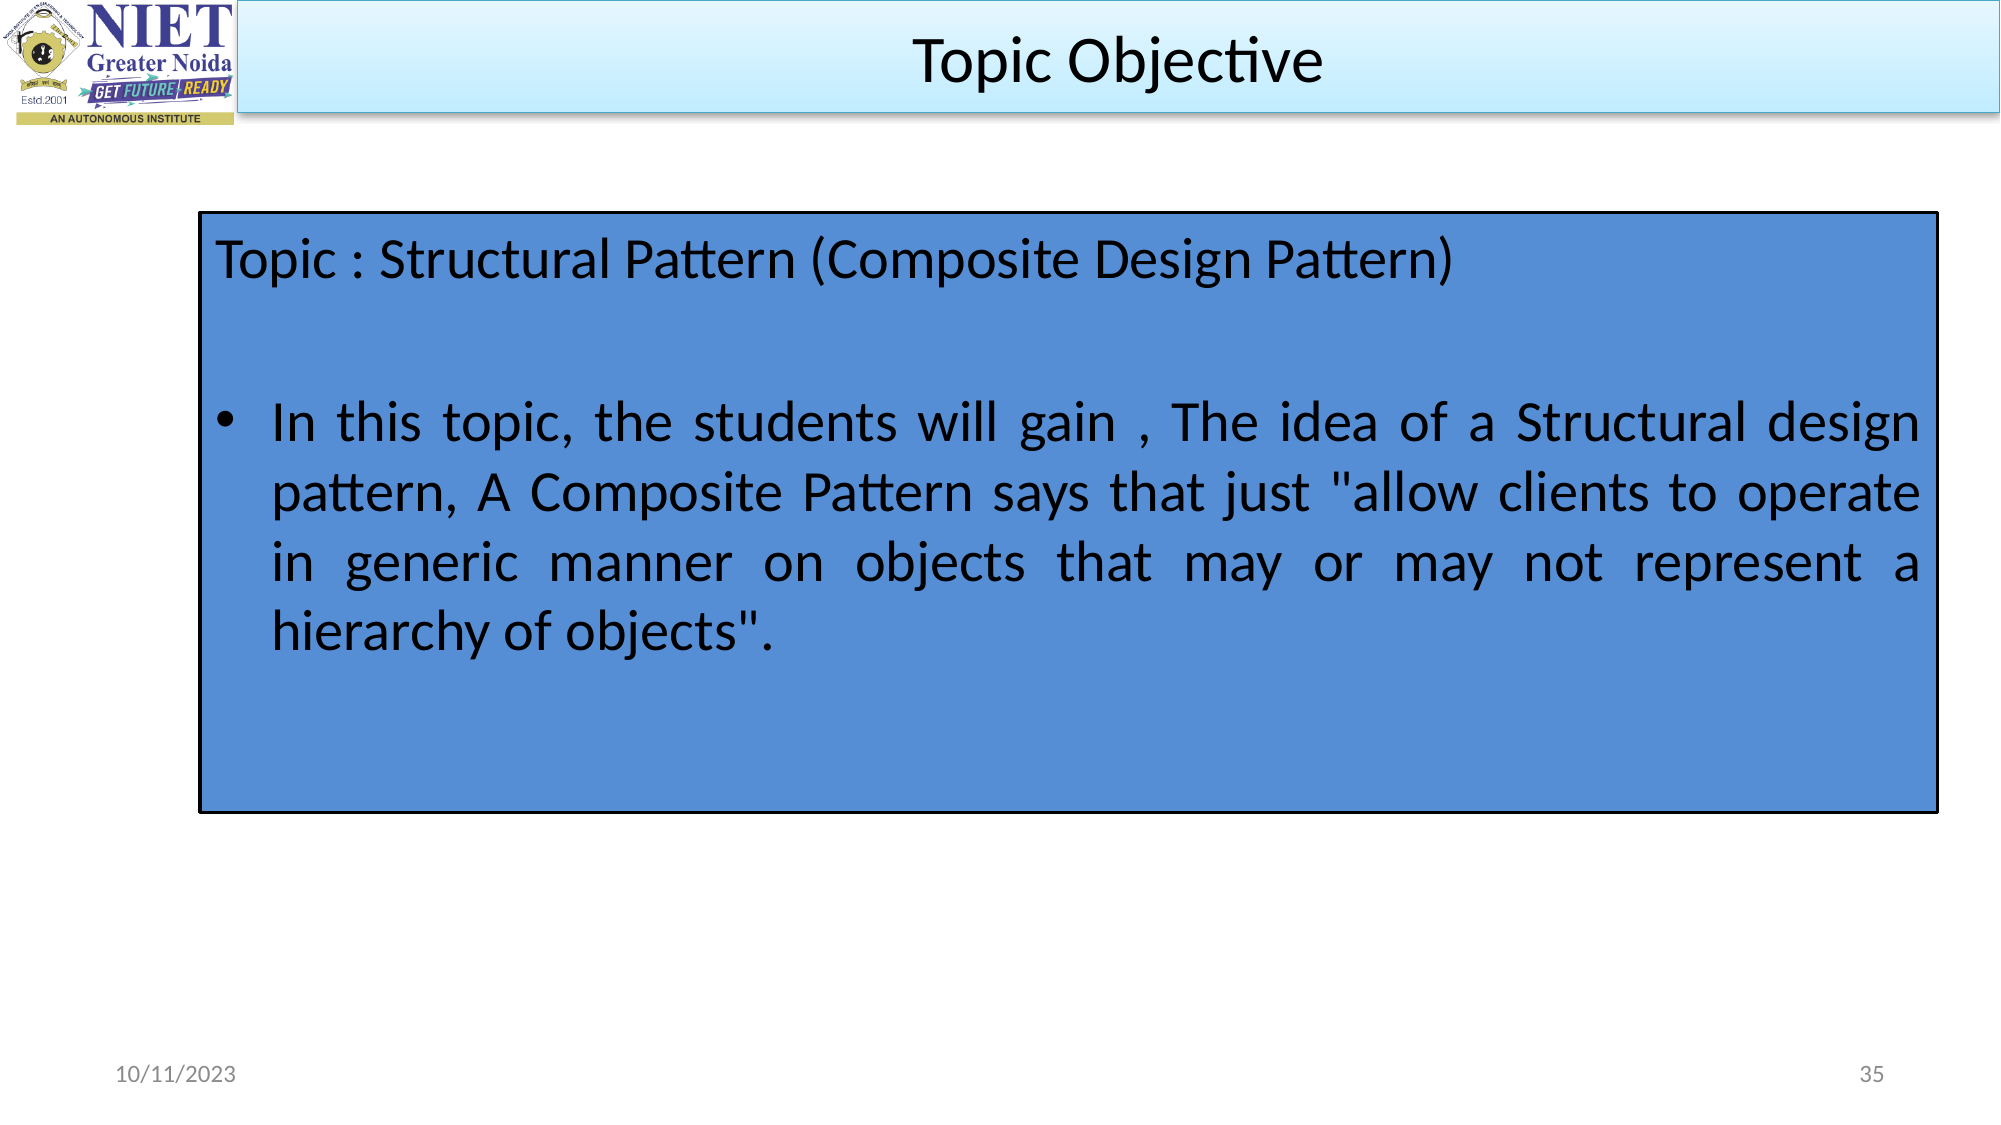

Topic Objective
Topic : Structural Pattern (Composite Design Pattern)

In this topic, the students will gain , The idea of a Structural design pattern, A Composite Pattern says that just "allow clients to operate in generic manner on objects that may or may not represent a hierarchy of objects".
10/11/2023
35